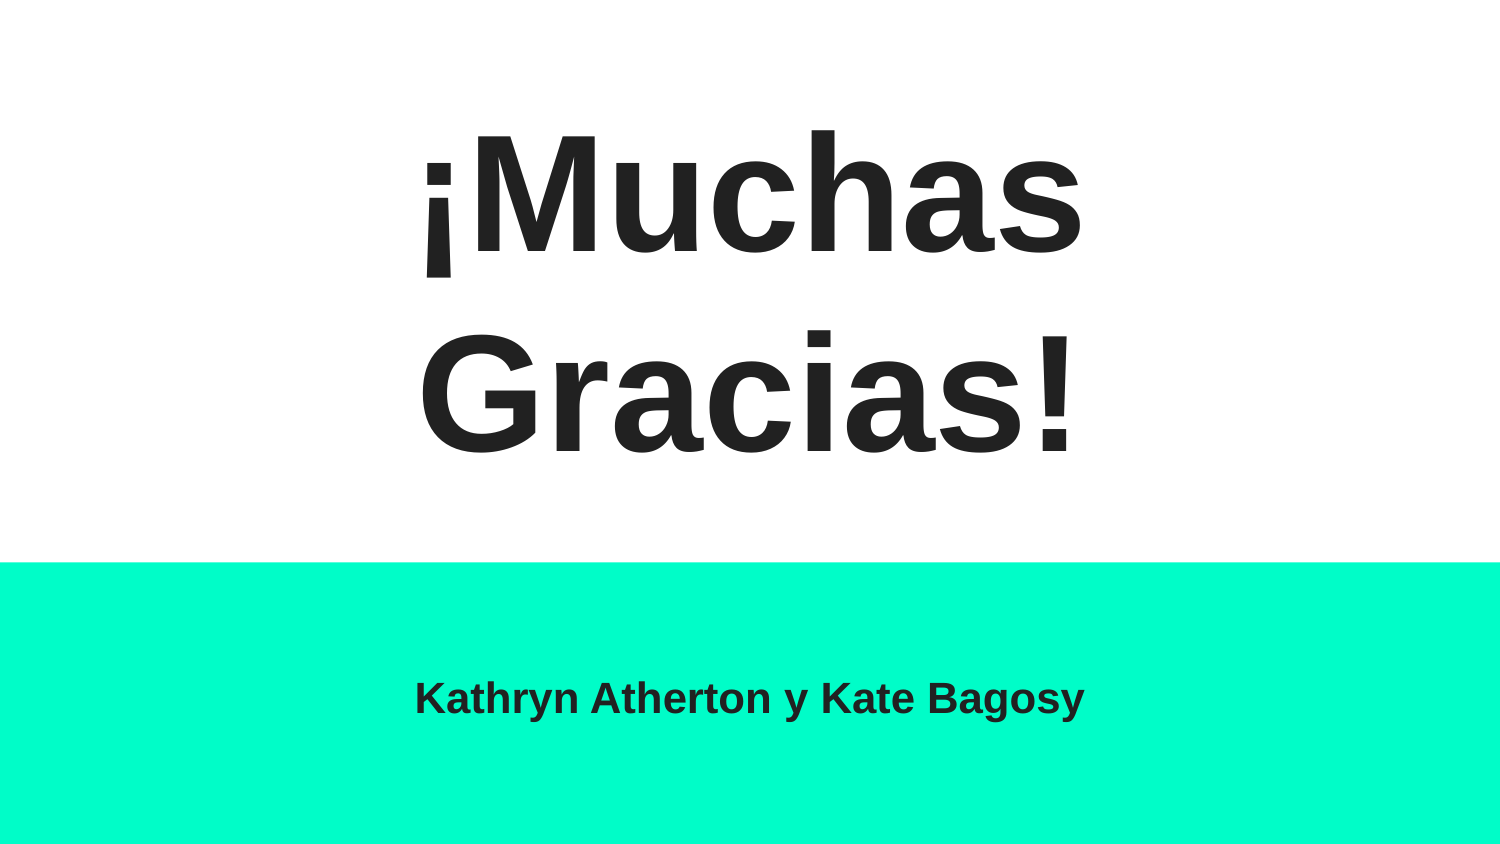

# ¡Muchas Gracias!
Kathryn Atherton y Kate Bagosy